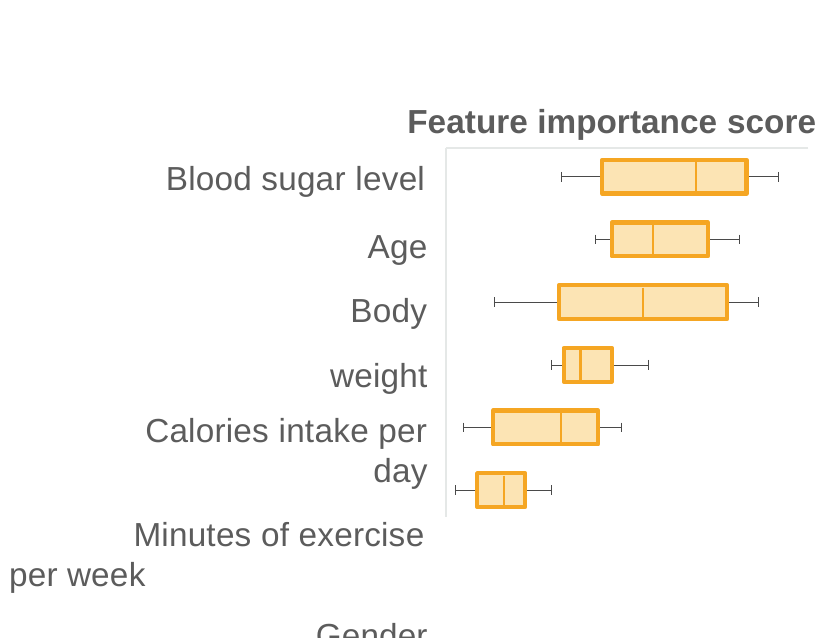

Feature importance score
Blood sugar level
Age  Body weight
Calories intake per day
Minutes of exercise per week
Gender